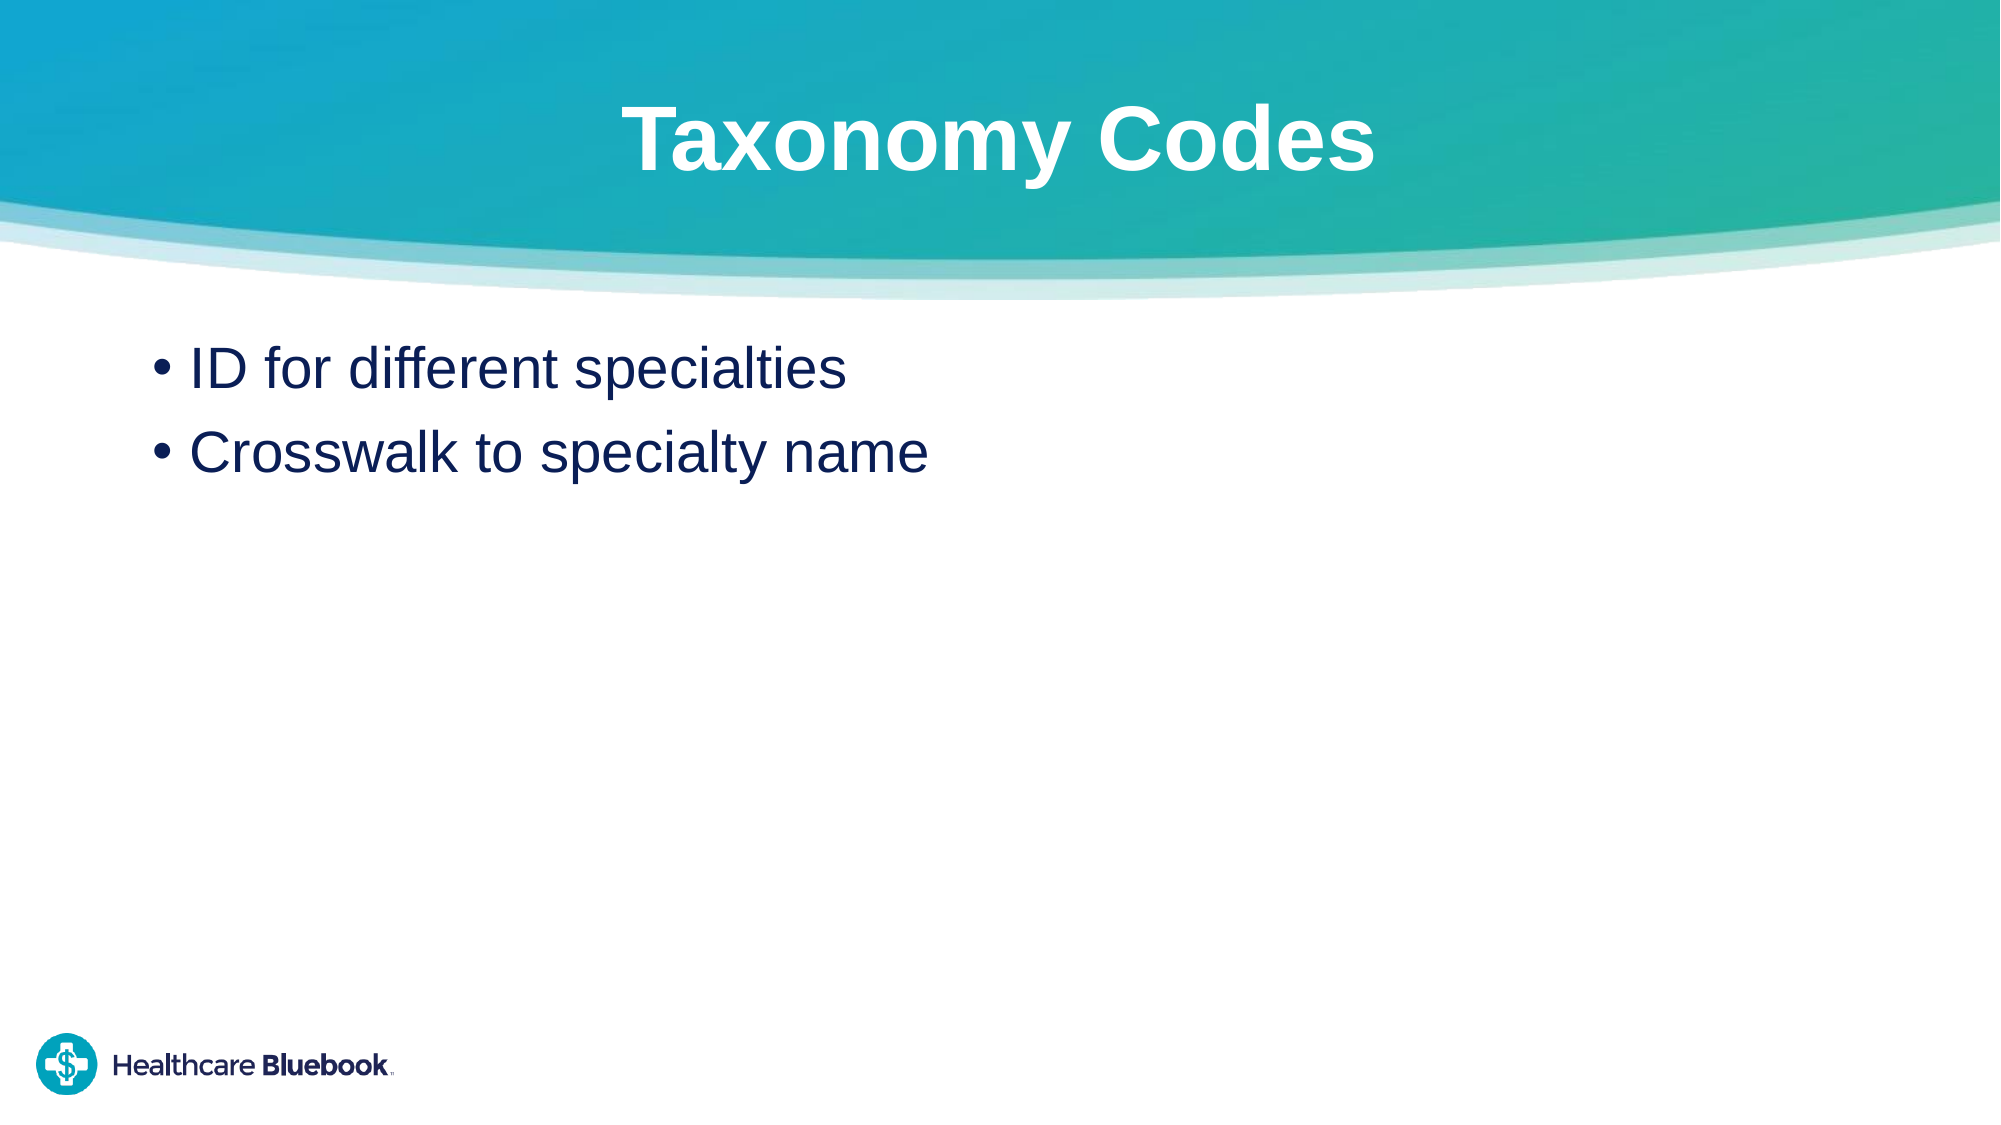

# Taxonomy Codes
ID for different specialties
Crosswalk to specialty name